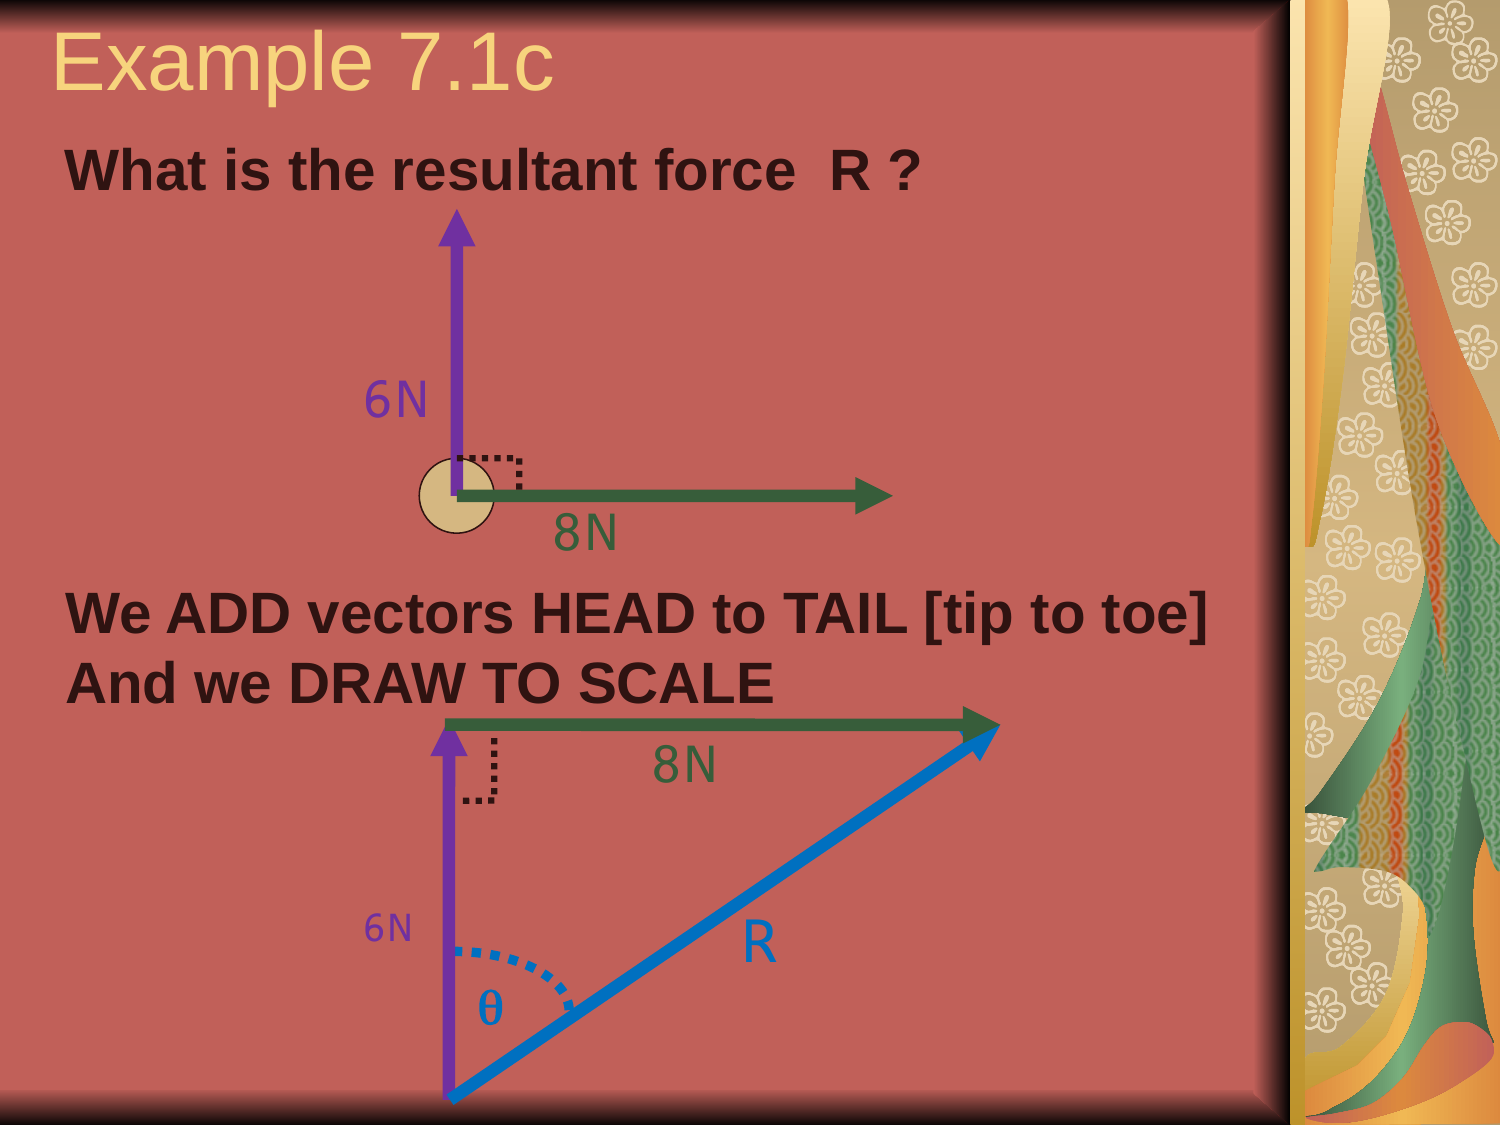

Example 7.1c
What is the resultant force  R ?

6N

8N

We ADD vectors HEAD to TAIL [tip to toe]
And we DRAW TO SCALE

6N

8N

R

θ